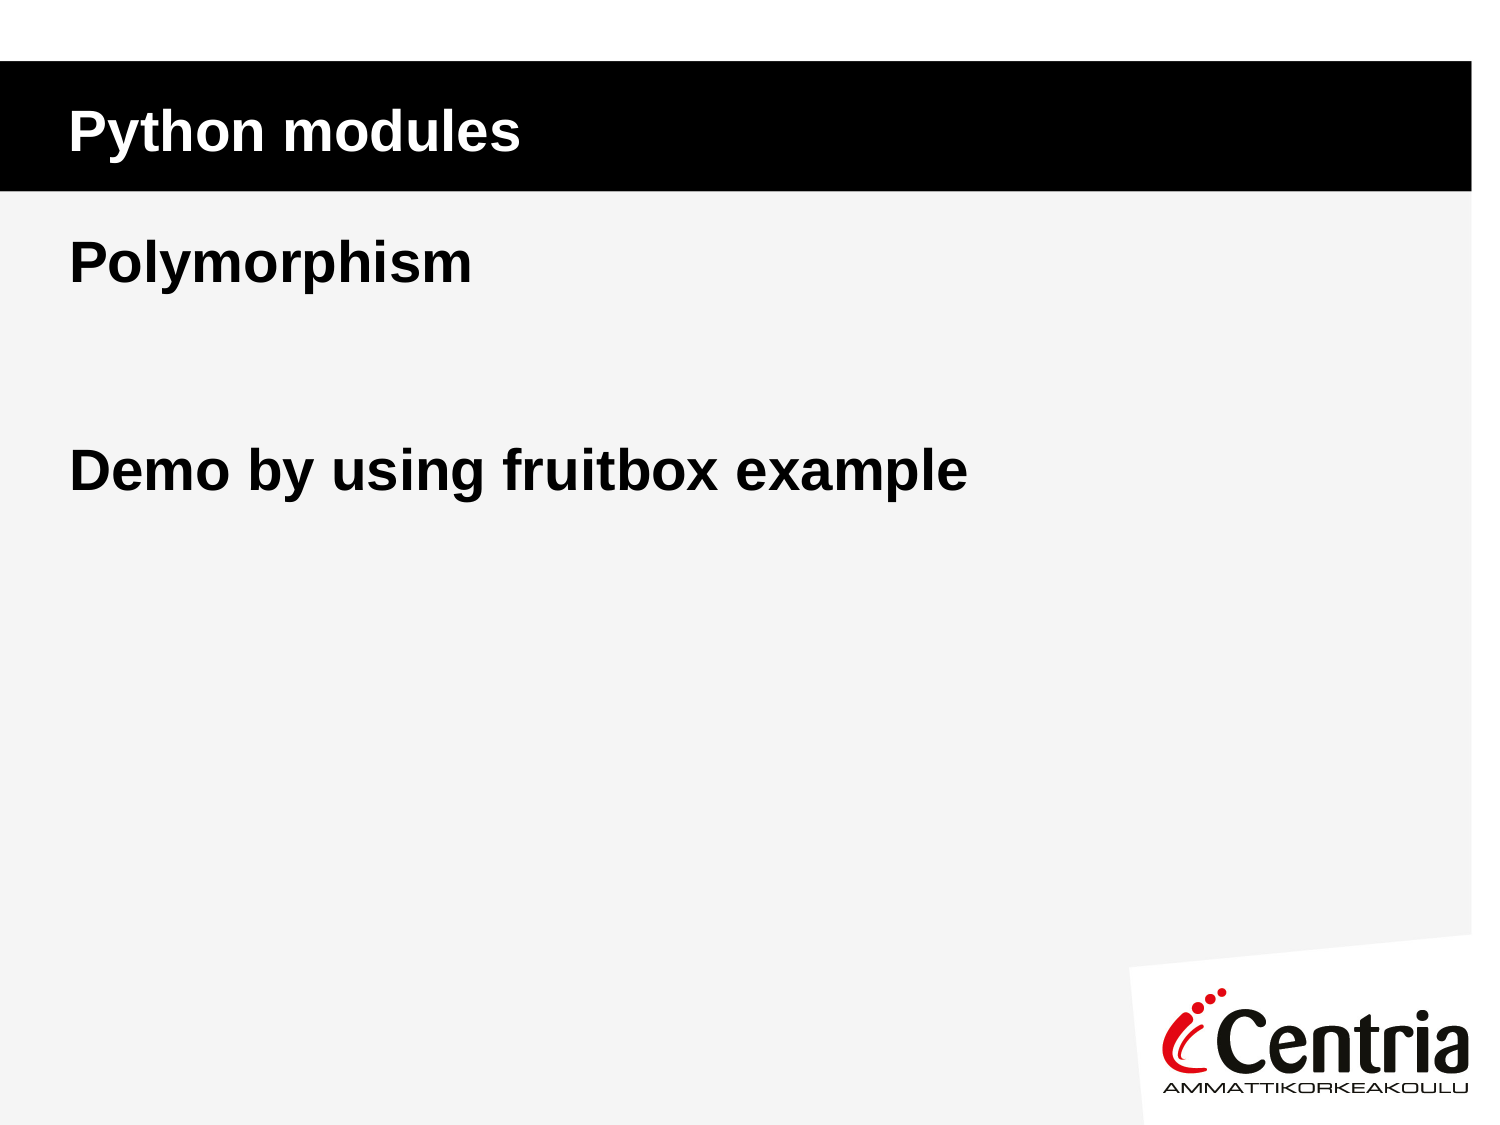

Python modules
Polymorphism
Demo by using fruitbox example